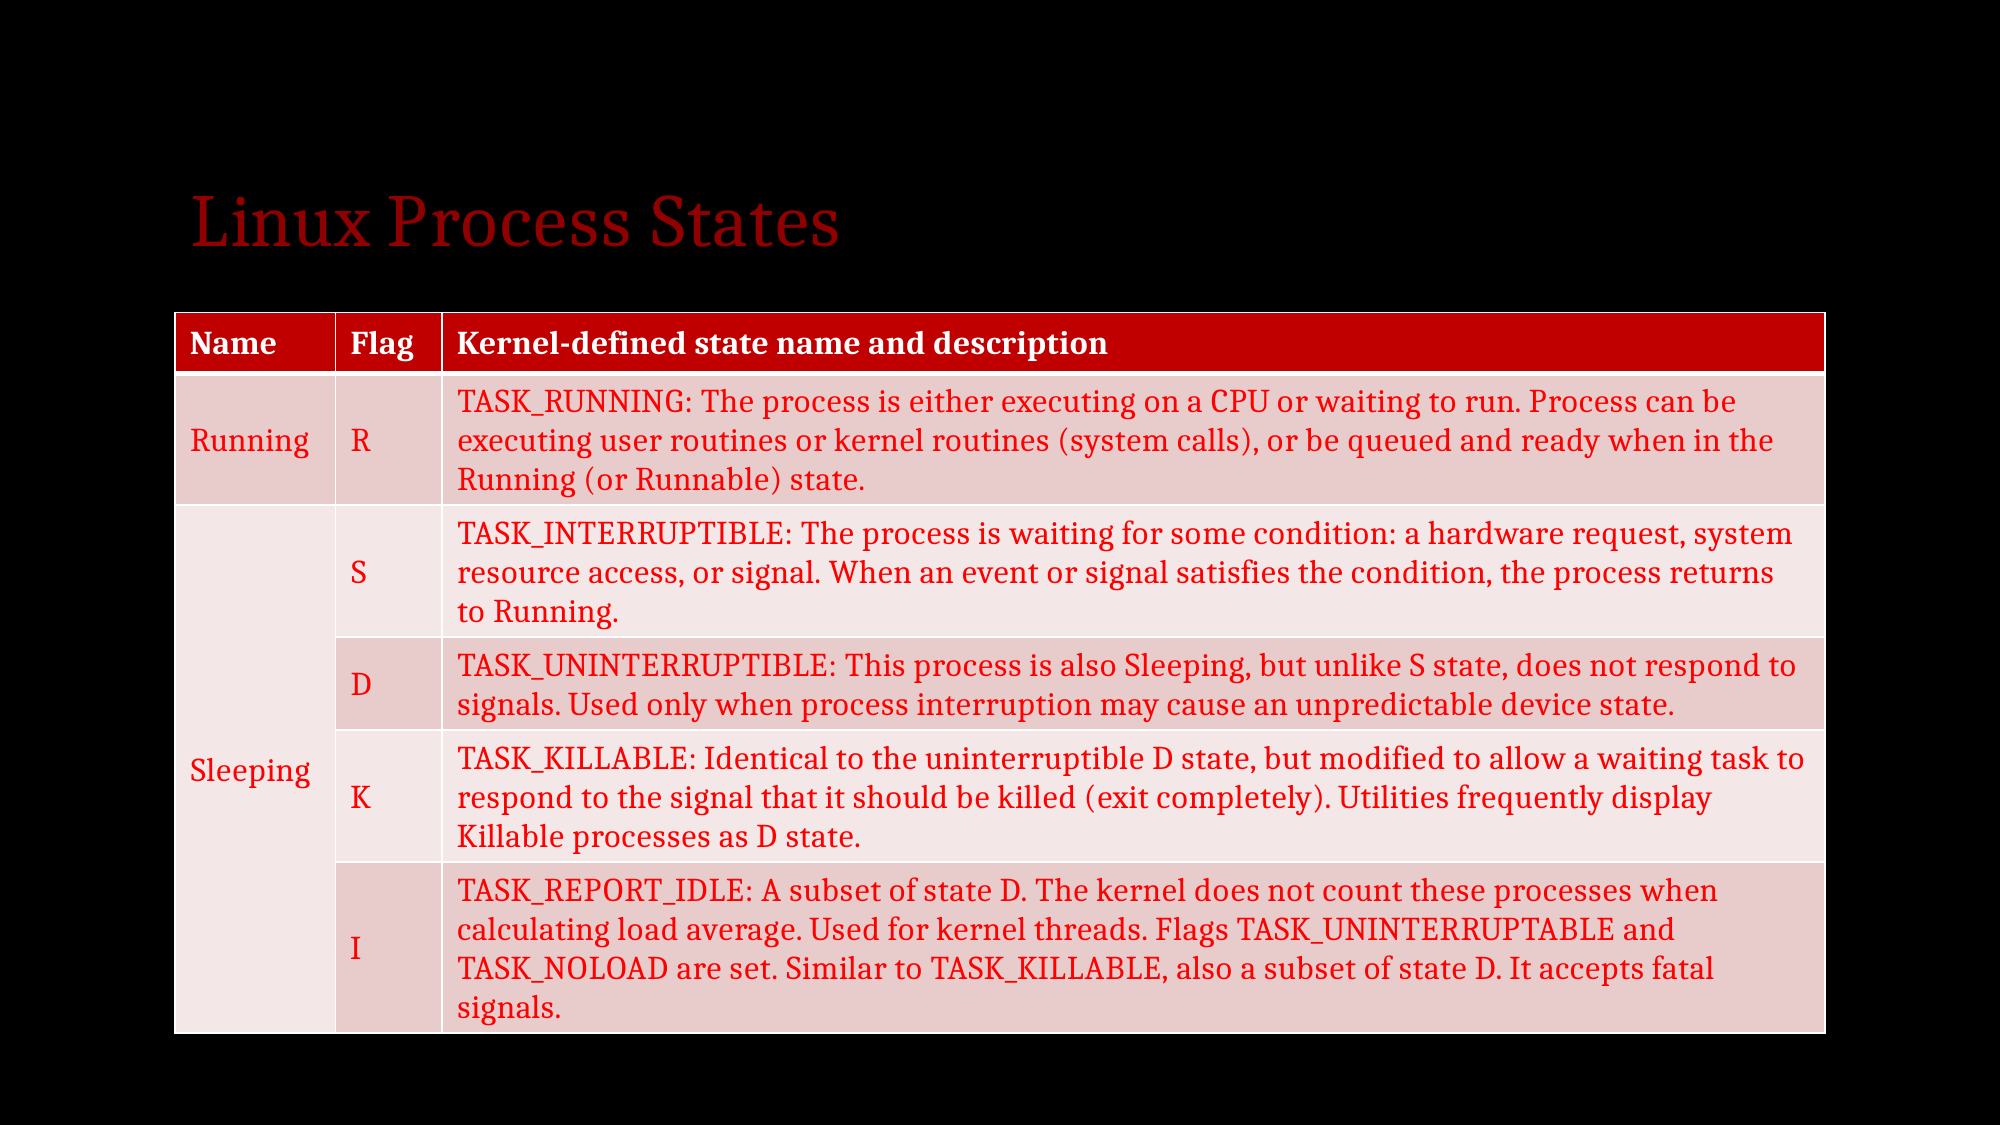

# Linux Process States
| Name | Flag | Kernel-defined state name and description |
| --- | --- | --- |
| Running | R | TASK\_RUNNING: The process is either executing on a CPU or waiting to run. Process can be executing user routines or kernel routines (system calls), or be queued and ready when in the Running (or Runnable) state. |
| Sleeping | S | TASK\_INTERRUPTIBLE: The process is waiting for some condition: a hardware request, system resource access, or signal. When an event or signal satisfies the condition, the process returns to Running. |
|  | D | TASK\_UNINTERRUPTIBLE: This process is also Sleeping, but unlike S state, does not respond to signals. Used only when process interruption may cause an unpredictable device state. |
|  | K | TASK\_KILLABLE: Identical to the uninterruptible D state, but modified to allow a waiting task to respond to the signal that it should be killed (exit completely). Utilities frequently display Killable processes as D state. |
|  | I | TASK\_REPORT\_IDLE: A subset of state D. The kernel does not count these processes when calculating load average. Used for kernel threads. Flags TASK\_UNINTERRUPTABLE and TASK\_NOLOAD are set. Similar to TASK\_KILLABLE, also a subset of state D. It accepts fatal signals. |